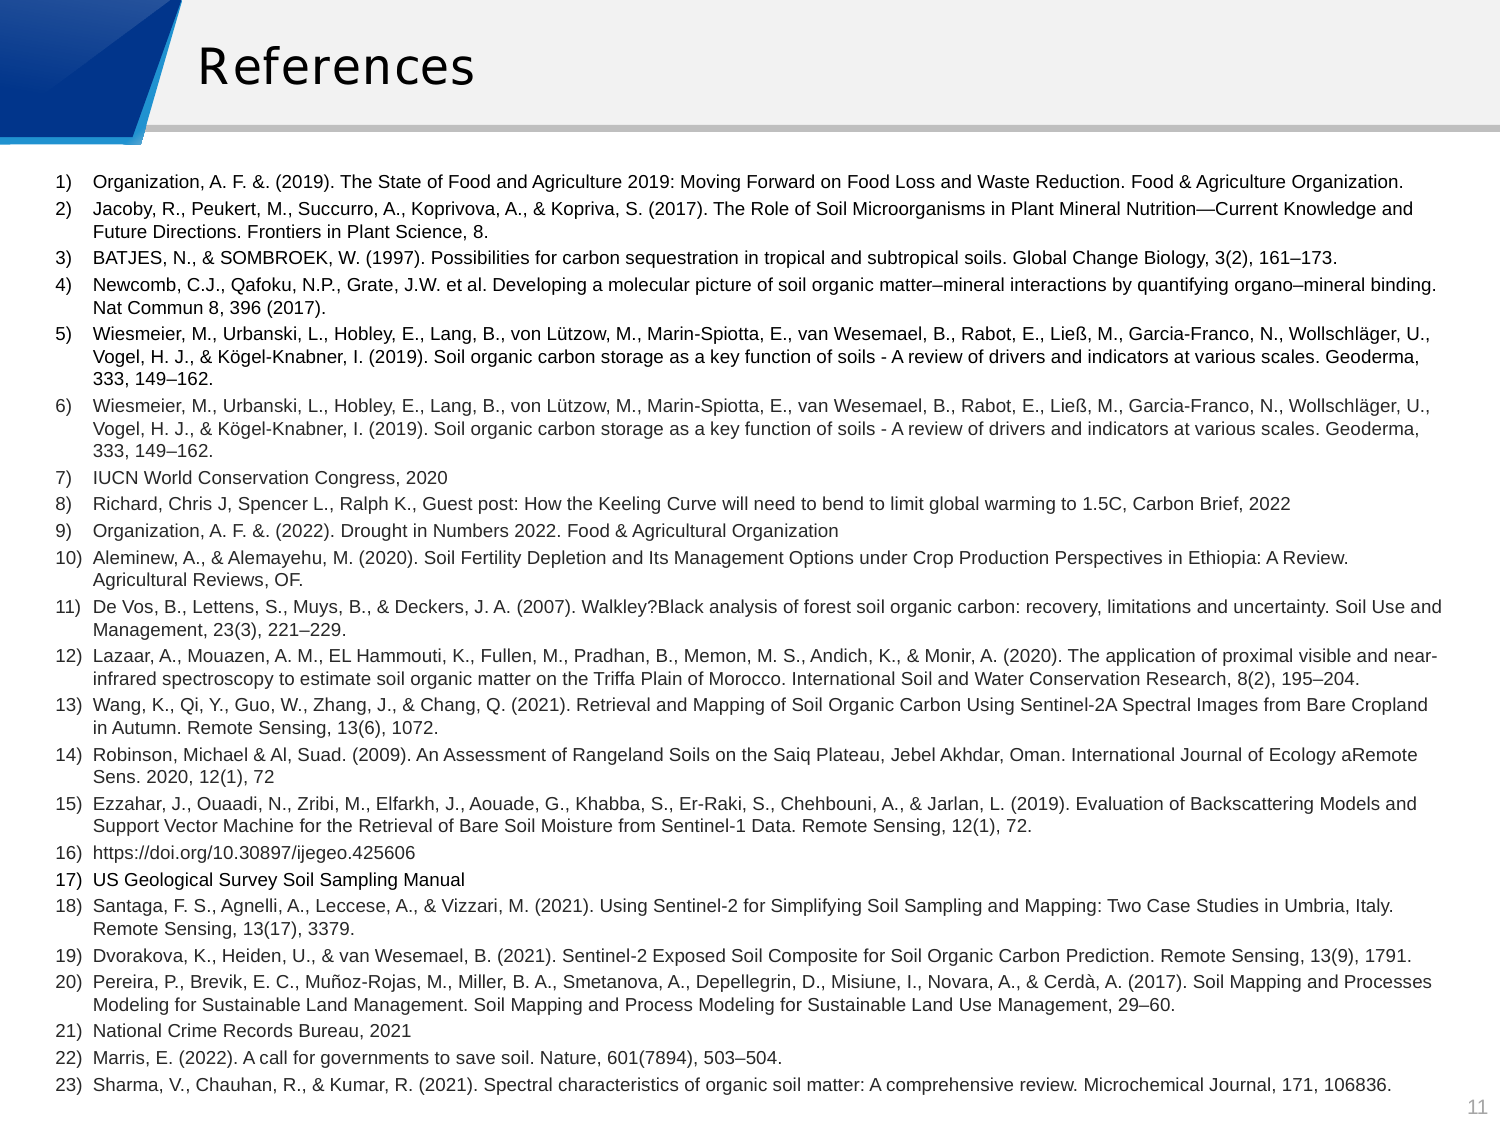

References
Organization, A. F. &. (2019). The State of Food and Agriculture 2019: Moving Forward on Food Loss and Waste Reduction. Food & Agriculture Organization.
Jacoby, R., Peukert, M., Succurro, A., Koprivova, A., & Kopriva, S. (2017). The Role of Soil Microorganisms in Plant Mineral Nutrition—Current Knowledge and Future Directions. Frontiers in Plant Science, 8.
BATJES, N., & SOMBROEK, W. (1997). Possibilities for carbon sequestration in tropical and subtropical soils. Global Change Biology, 3(2), 161–173.
Newcomb, C.J., Qafoku, N.P., Grate, J.W. et al. Developing a molecular picture of soil organic matter–mineral interactions by quantifying organo–mineral binding. Nat Commun 8, 396 (2017).
Wiesmeier, M., Urbanski, L., Hobley, E., Lang, B., von Lützow, M., Marin-Spiotta, E., van Wesemael, B., Rabot, E., Ließ, M., Garcia-Franco, N., Wollschläger, U., Vogel, H. J., & Kögel-Knabner, I. (2019). Soil organic carbon storage as a key function of soils - A review of drivers and indicators at various scales. Geoderma, 333, 149–162.
Wiesmeier, M., Urbanski, L., Hobley, E., Lang, B., von Lützow, M., Marin-Spiotta, E., van Wesemael, B., Rabot, E., Ließ, M., Garcia-Franco, N., Wollschläger, U., Vogel, H. J., & Kögel-Knabner, I. (2019). Soil organic carbon storage as a key function of soils - A review of drivers and indicators at various scales. Geoderma, 333, 149–162.
IUCN World Conservation Congress, 2020
Richard, Chris J, Spencer L., Ralph K., Guest post: How the Keeling Curve will need to bend to limit global warming to 1.5C, Carbon Brief, 2022
Organization, A. F. &. (2022). Drought in Numbers 2022. Food & Agricultural Organization
Aleminew, A., & Alemayehu, M. (2020). Soil Fertility Depletion and Its Management Options under Crop Production Perspectives in Ethiopia: A Review. Agricultural Reviews, OF.
De Vos, B., Lettens, S., Muys, B., & Deckers, J. A. (2007). Walkley?Black analysis of forest soil organic carbon: recovery, limitations and uncertainty. Soil Use and Management, 23(3), 221–229.
Lazaar, A., Mouazen, A. M., EL Hammouti, K., Fullen, M., Pradhan, B., Memon, M. S., Andich, K., & Monir, A. (2020). The application of proximal visible and near-infrared spectroscopy to estimate soil organic matter on the Triffa Plain of Morocco. International Soil and Water Conservation Research, 8(2), 195–204.
Wang, K., Qi, Y., Guo, W., Zhang, J., & Chang, Q. (2021). Retrieval and Mapping of Soil Organic Carbon Using Sentinel-2A Spectral Images from Bare Cropland in Autumn. Remote Sensing, 13(6), 1072.
Robinson, Michael & Al, Suad. (2009). An Assessment of Rangeland Soils on the Saiq Plateau, Jebel Akhdar, Oman. International Journal of Ecology aRemote Sens. 2020, 12(1), 72
Ezzahar, J., Ouaadi, N., Zribi, M., Elfarkh, J., Aouade, G., Khabba, S., Er-Raki, S., Chehbouni, A., & Jarlan, L. (2019). Evaluation of Backscattering Models and Support Vector Machine for the Retrieval of Bare Soil Moisture from Sentinel-1 Data. Remote Sensing, 12(1), 72.
https://doi.org/10.30897/ijegeo.425606
US Geological Survey Soil Sampling Manual
Santaga, F. S., Agnelli, A., Leccese, A., & Vizzari, M. (2021). Using Sentinel-2 for Simplifying Soil Sampling and Mapping: Two Case Studies in Umbria, Italy. Remote Sensing, 13(17), 3379.
Dvorakova, K., Heiden, U., & van Wesemael, B. (2021). Sentinel-2 Exposed Soil Composite for Soil Organic Carbon Prediction. Remote Sensing, 13(9), 1791.
Pereira, P., Brevik, E. C., Muñoz-Rojas, M., Miller, B. A., Smetanova, A., Depellegrin, D., Misiune, I., Novara, A., & Cerdà, A. (2017). Soil Mapping and Processes Modeling for Sustainable Land Management. Soil Mapping and Process Modeling for Sustainable Land Use Management, 29–60.
National Crime Records Bureau, 2021
Marris, E. (2022). A call for governments to save soil. Nature, 601(7894), 503–504.
Sharma, V., Chauhan, R., & Kumar, R. (2021). Spectral characteristics of organic soil matter: A comprehensive review. Microchemical Journal, 171, 106836.